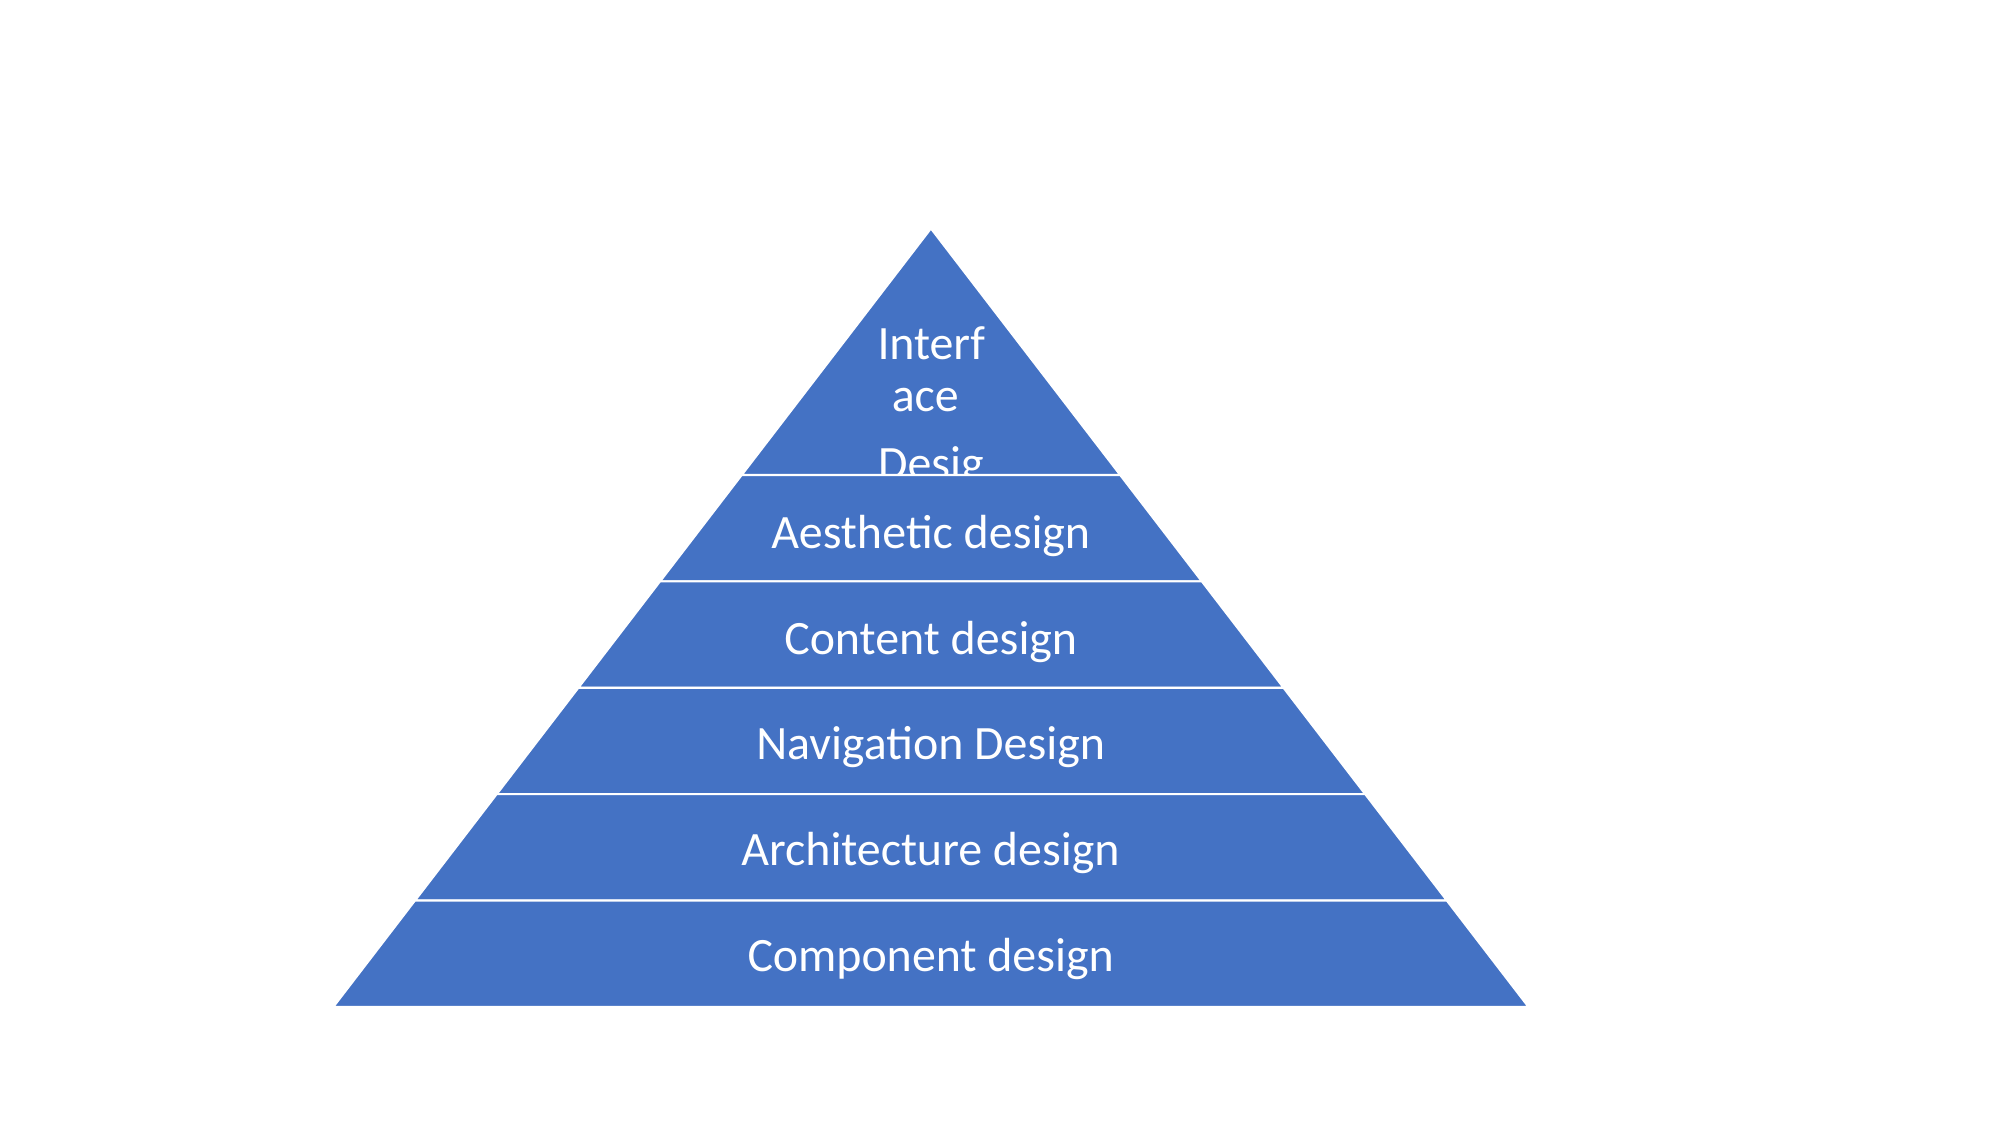

Interface
Design
Aesthetic design
Content design
Navigation Design
Architecture design
Component design